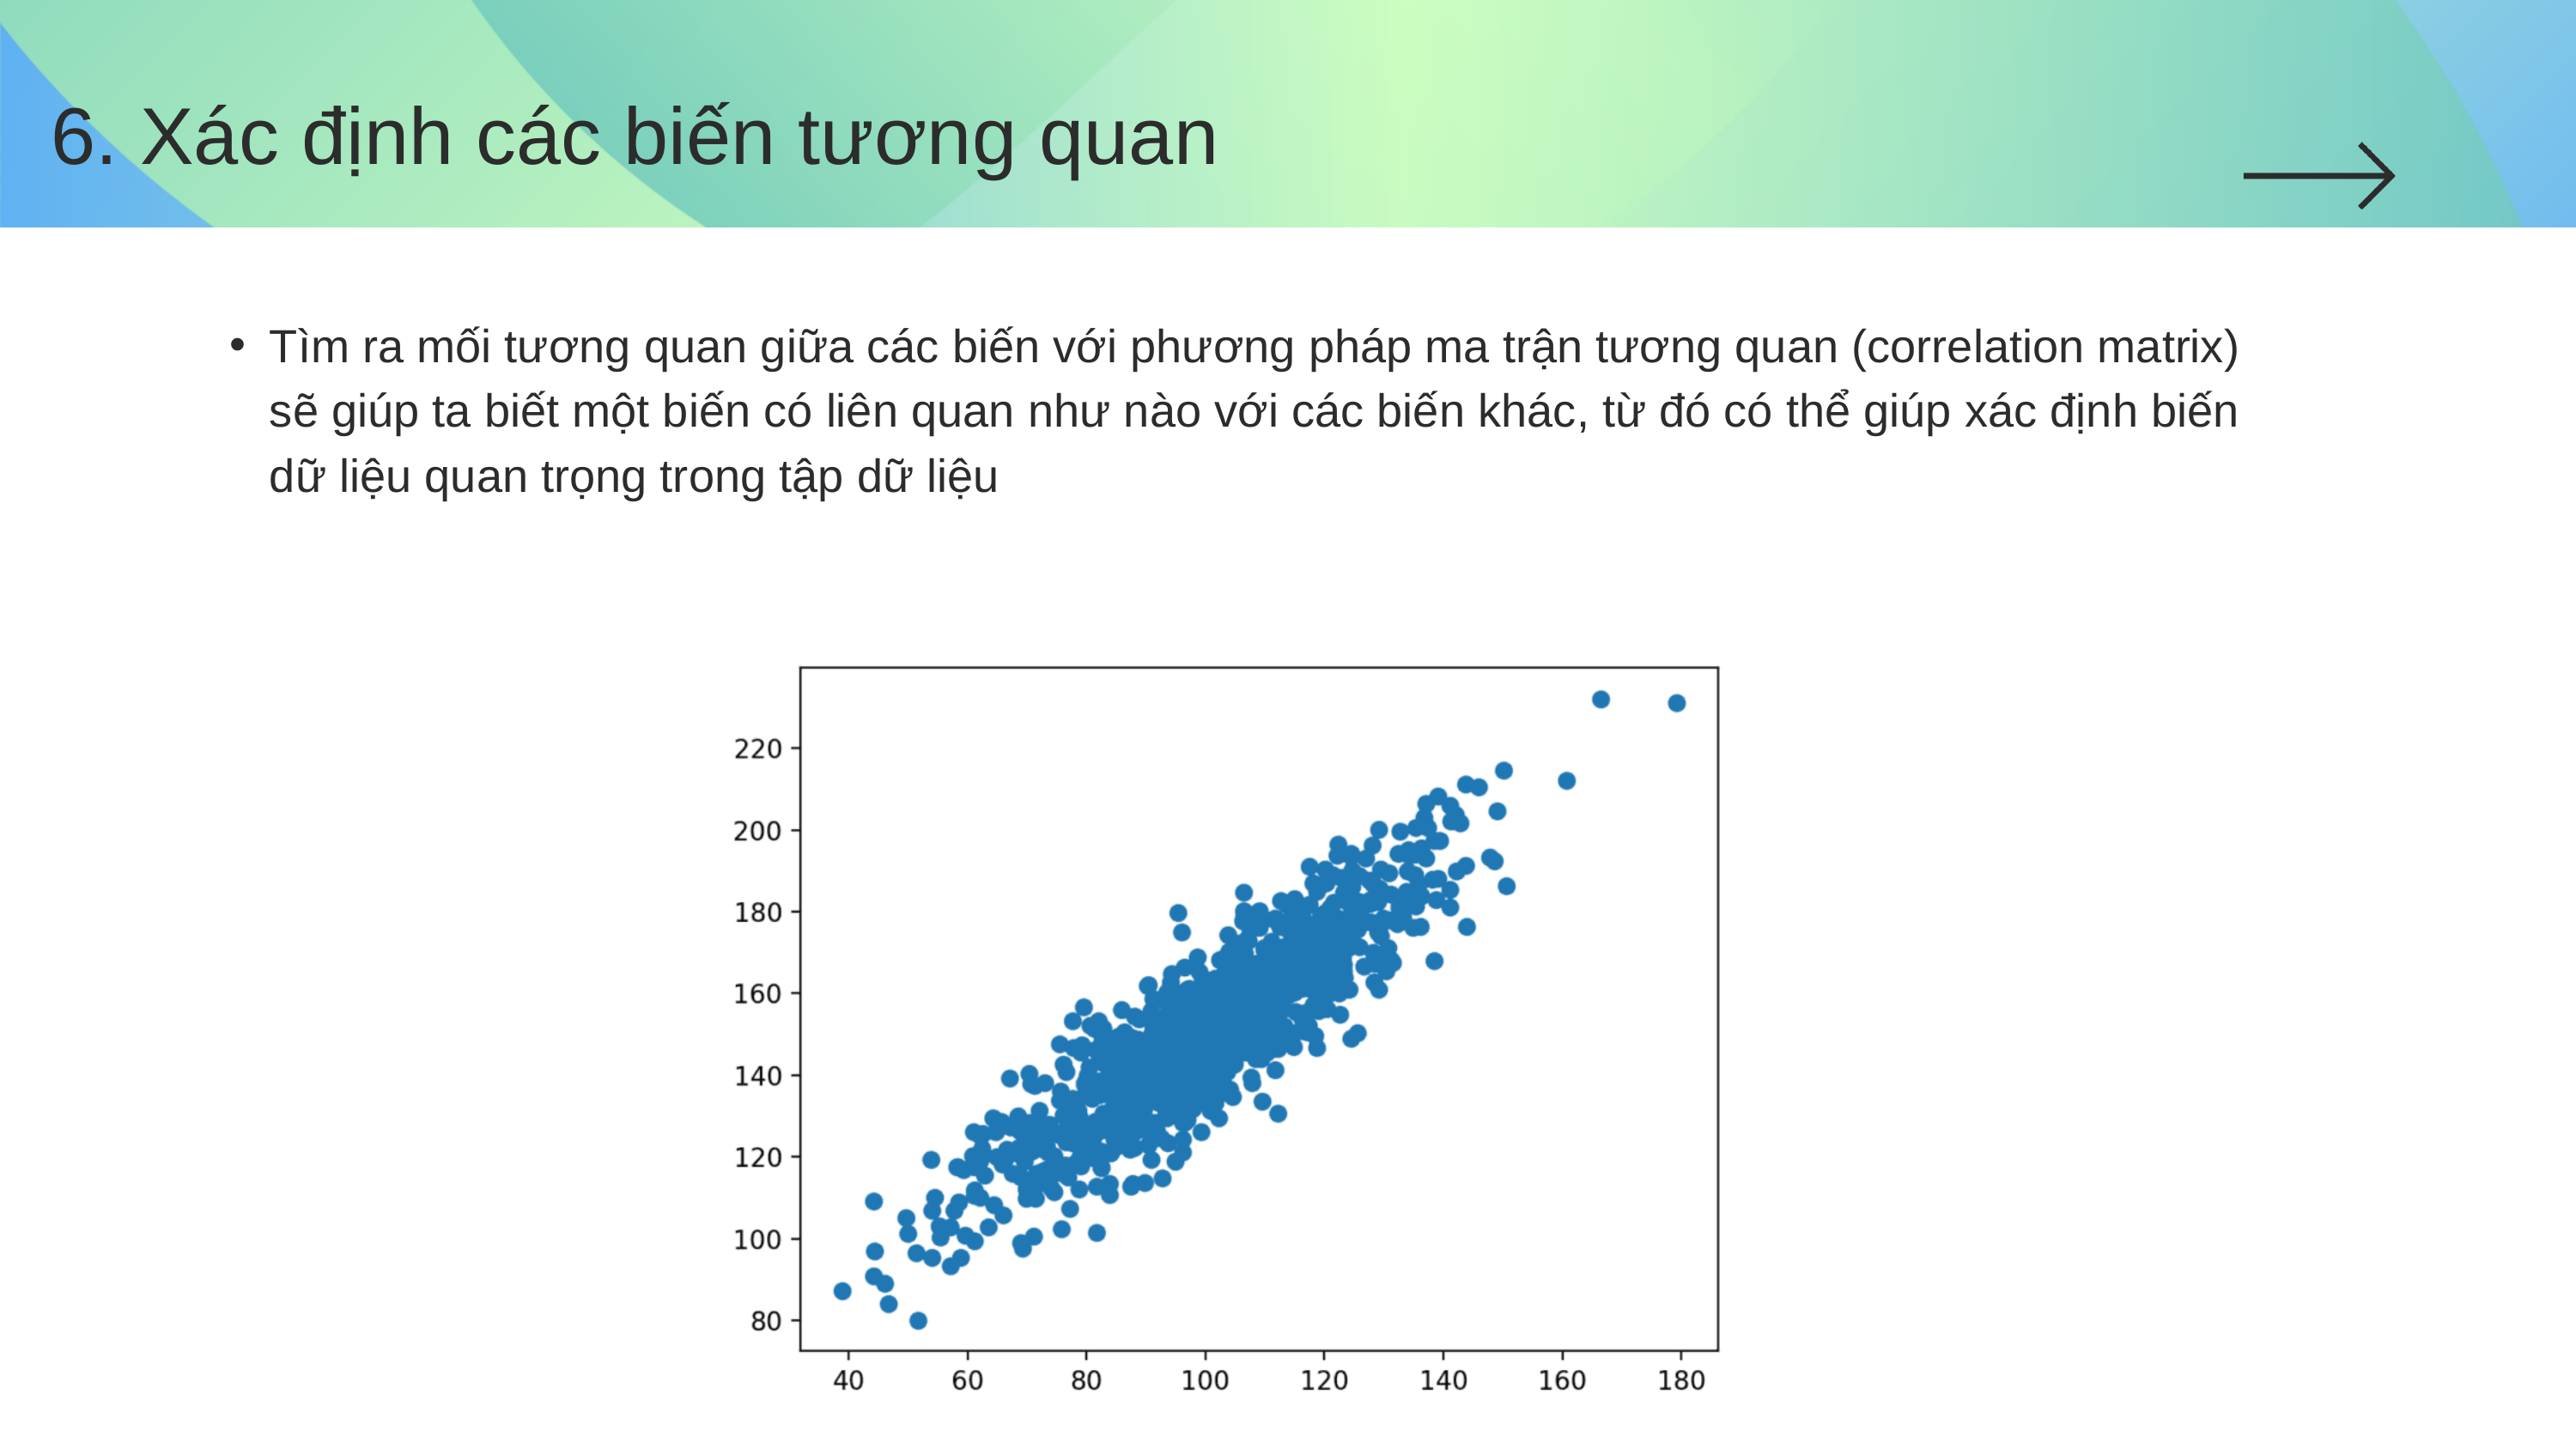

6. Xác định các biến tương quan

Tìm ra mối tương quan giữa các biến với phương pháp ma trận tương quan (correlation matrix) sẽ giúp ta biết một biến có liên quan như nào với các biến khác, từ đó có thể giúp xác định biến dữ liệu quan trọng trong tập dữ liệu